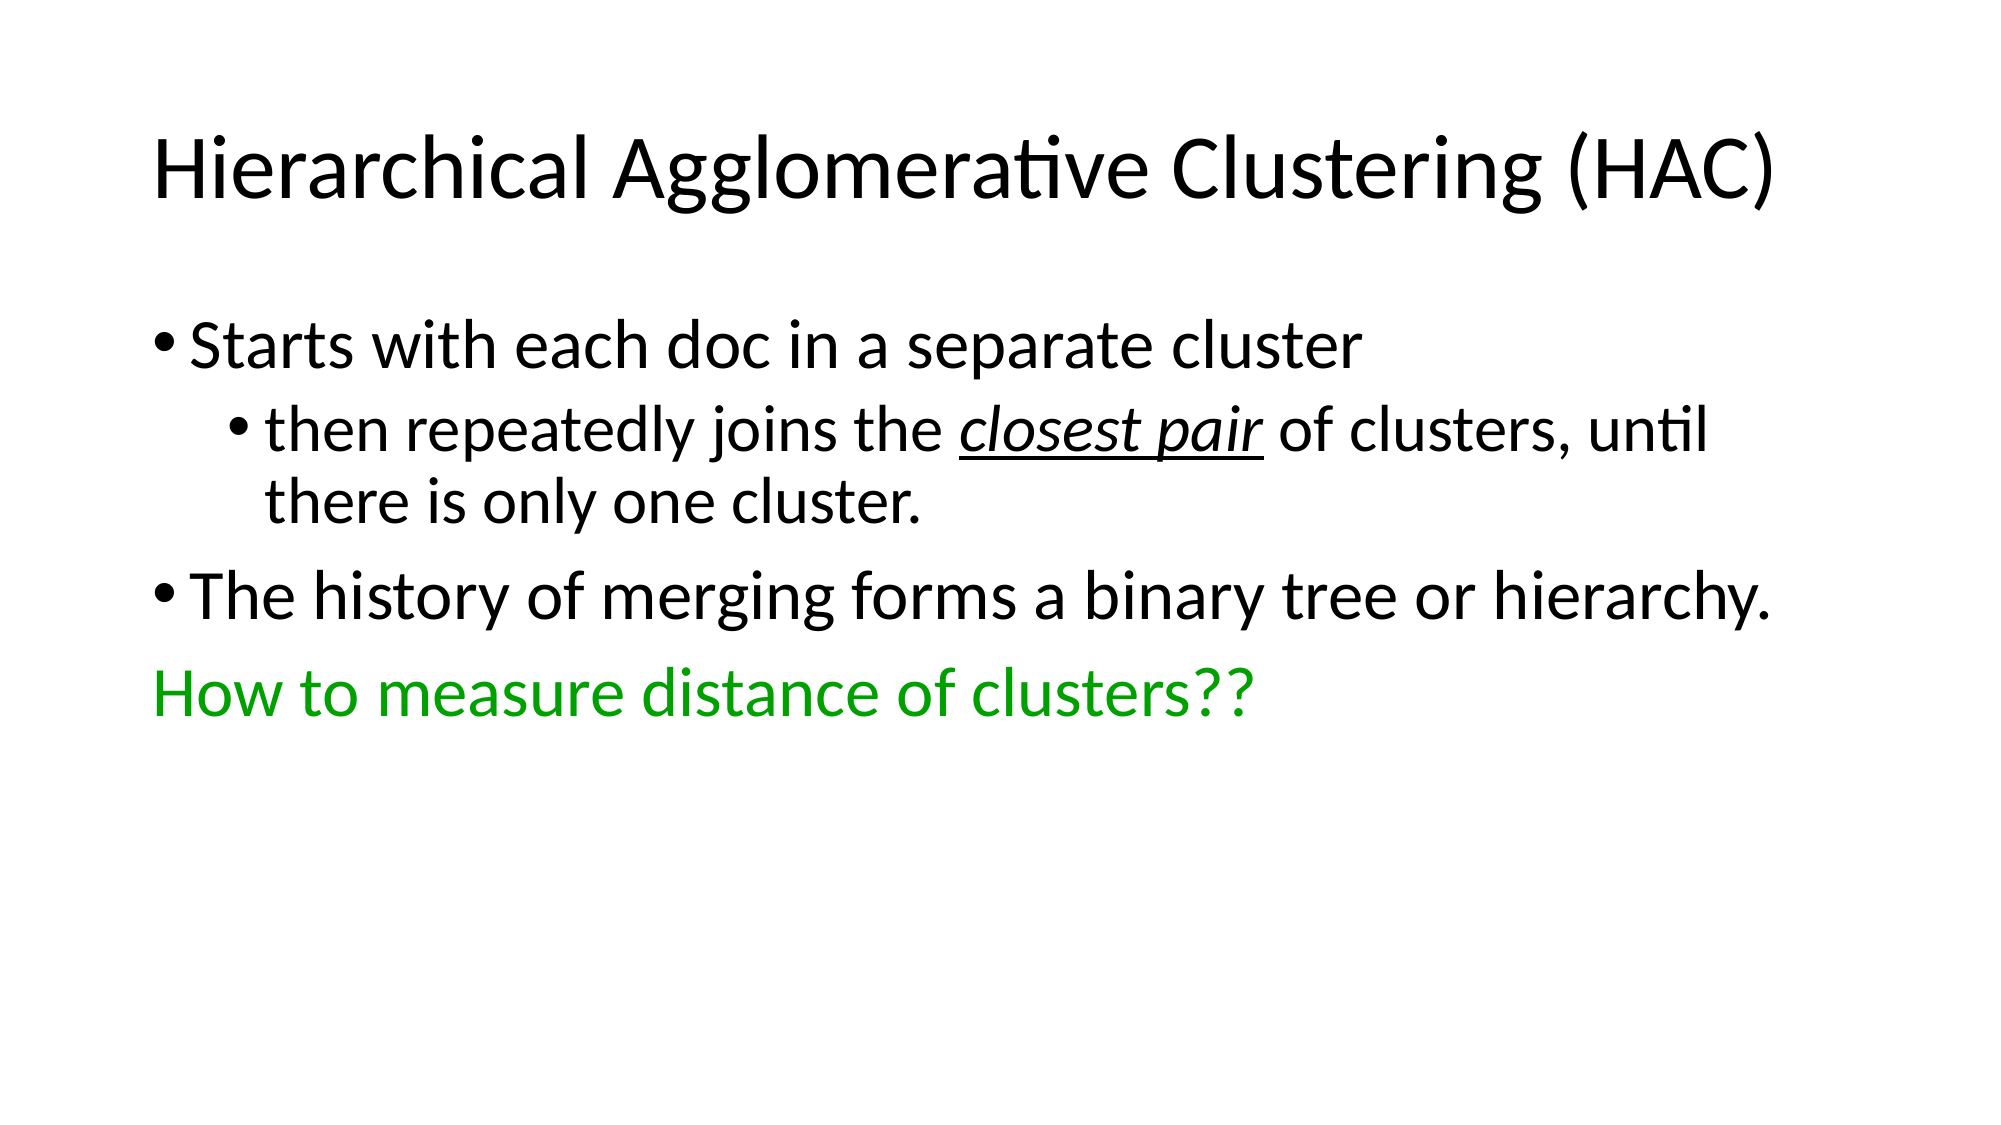

# Hierarchical Agglomerative Clustering (HAC)
Starts with each doc in a separate cluster
then repeatedly joins the closest pair of clusters, until there is only one cluster.
The history of merging forms a binary tree or hierarchy.
How to measure distance of clusters??